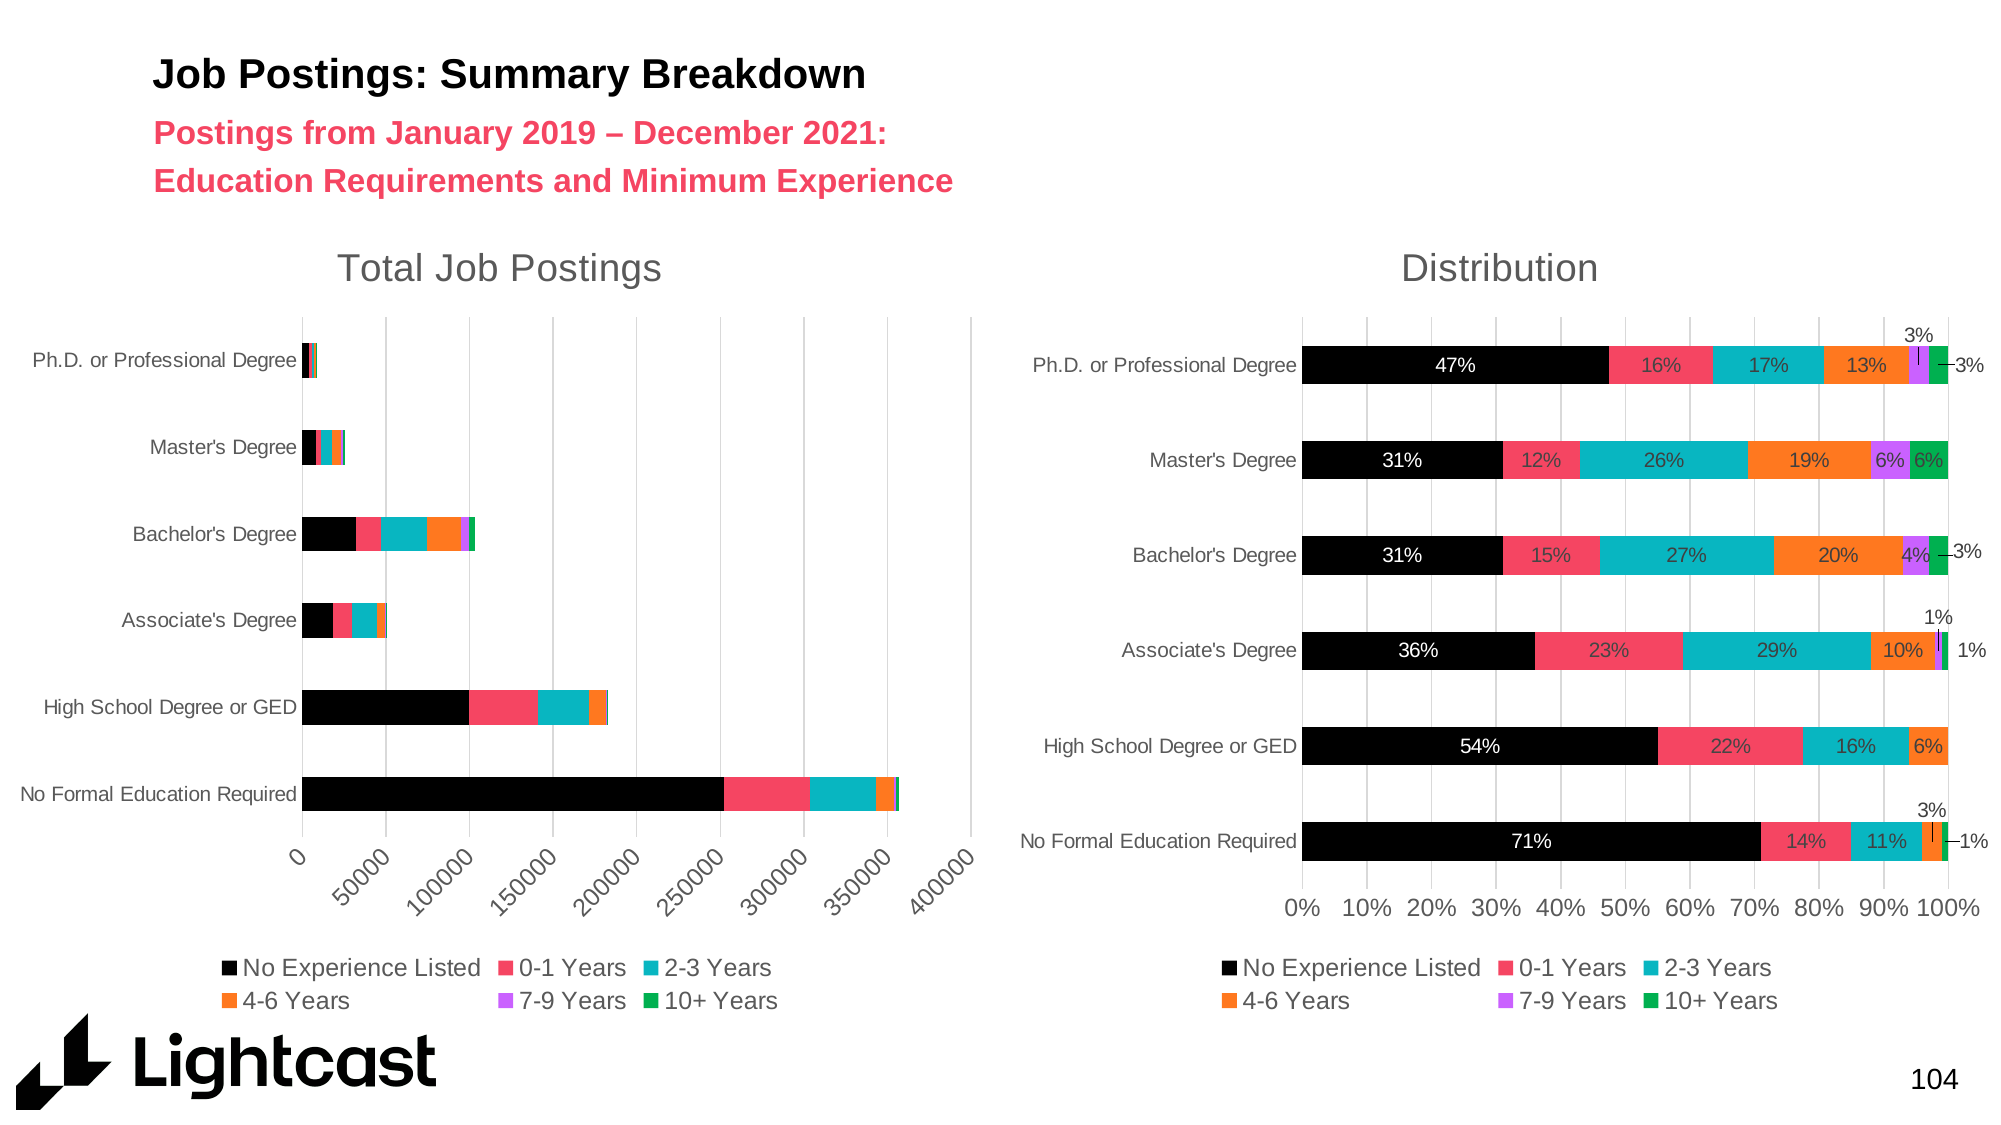

# Job Postings: Summary Breakdown
Postings from January 2019 – December 2021:
Education Requirements and Minimum Experience

### Chart: Total Job Postings

| Category | No Experience Listed | 0-1 Years | 2-3 Years | 4-6 Years | 7-9 Years | 10+ Years |
|---|---|---|---|---|---|---|
| No Formal Education Required | 252369.0 | 51108.0 | 39738.0 | 10709.0 | 1166.0 | 1885.0 |
| High School Degree or GED | 99483.0 | 41183.0 | 30831.0 | 10134.0 | 687.0 | 742.0 |
| Associate's Degree | 18117.0 | 11621.0 | 14562.0 | 5197.0 | 364.0 | 350.0 |
| Bachelor's Degree | 32170.0 | 14984.0 | 27388.0 | 20483.0 | 4492.0 | 3515.0 |
| Master's Degree | 7905.0 | 3085.0 | 6763.0 | 5018.0 | 1440.0 | 1533.0 |
| Ph.D. or Professional Degree | 4094.0 | 1391.0 | 1518.0 | 1110.0 | 287.0 | 286.0 |

### Chart: Distribution

| Category | No Experience Listed | 0-1 Years | 2-3 Years | 4-6 Years | 7-9 Years | 10+ Years |
|---|---|---|---|---|---|---|
| No Formal Education Required | 0.71 | 0.14 | 0.11 | 0.03 | 0.0 | 0.01 |
| High School Degree or GED | 0.54 | 0.22 | 0.16 | 0.06 | 0.0 | 0.0 |
| Associate's Degree | 0.36 | 0.23 | 0.29 | 0.1 | 0.01 | 0.01 |
| Bachelor's Degree | 0.31 | 0.15 | 0.27 | 0.2 | 0.04 | 0.03 |
| Master's Degree | 0.31 | 0.12 | 0.26 | 0.19 | 0.06 | 0.06 |
| Ph.D. or Professional Degree | 0.47 | 0.16 | 0.17 | 0.13 | 0.03 | 0.03 |